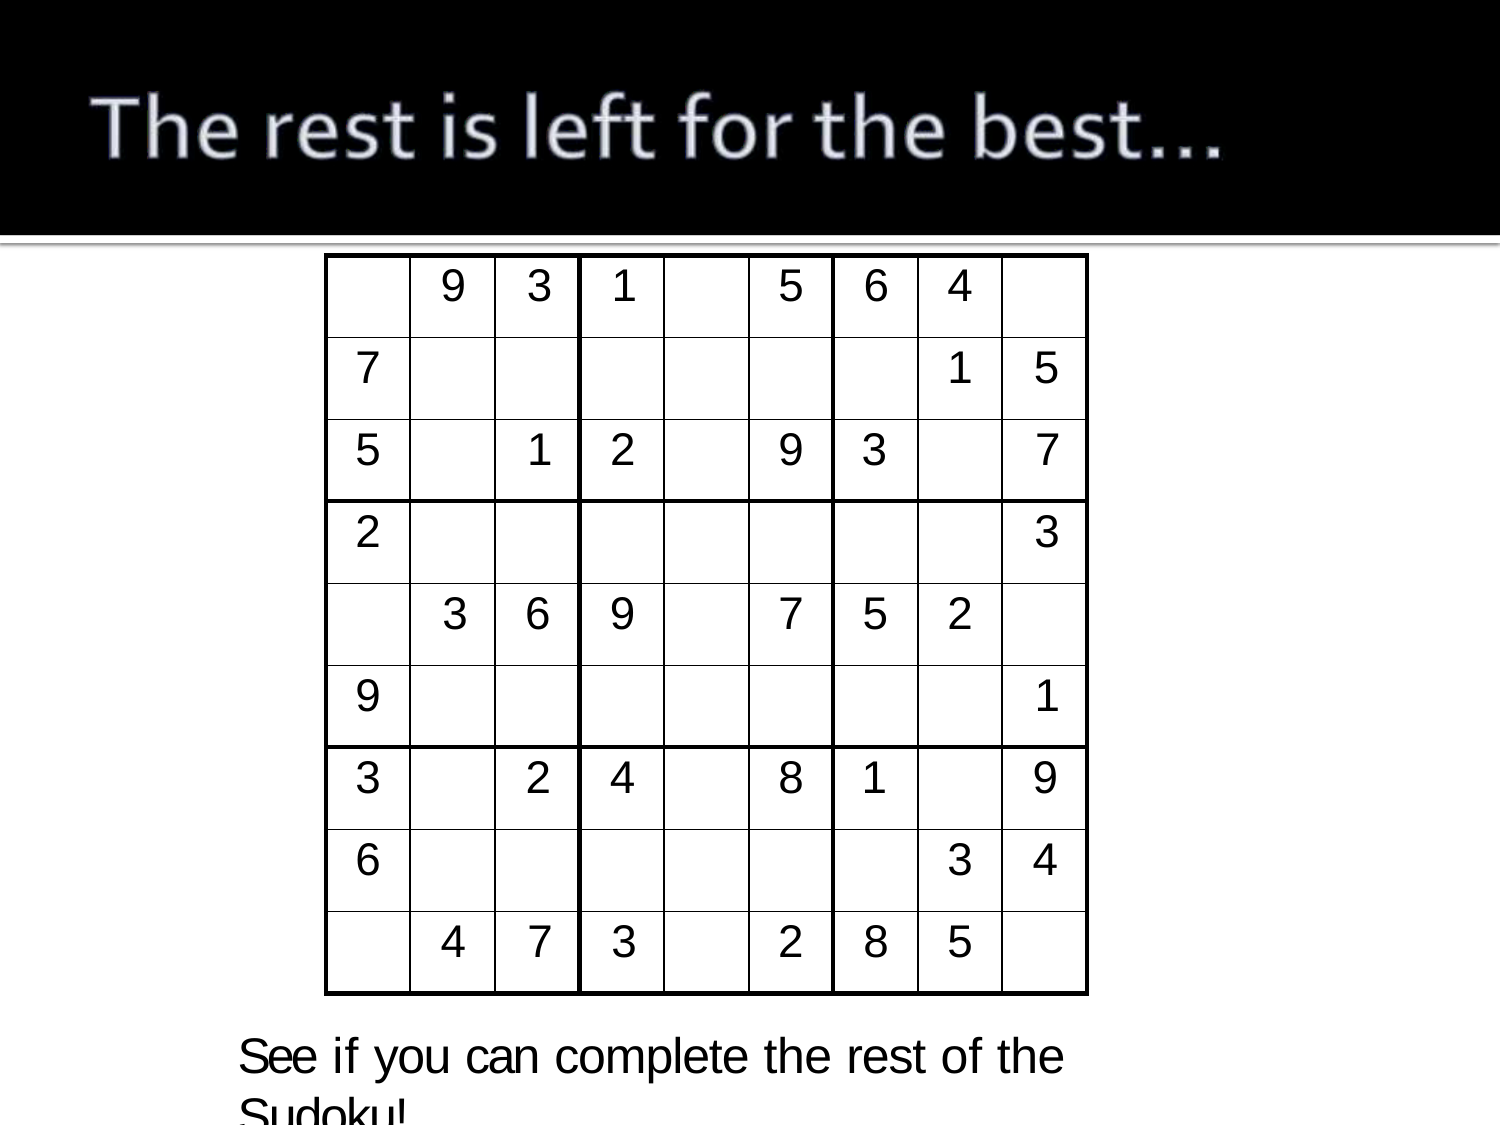

|  | 9 | 3 | 1 |  | 5 | 6 | 4 |  |
| --- | --- | --- | --- | --- | --- | --- | --- | --- |
| 7 |  |  |  |  |  |  | 1 | 5 |
| 5 |  | 1 | 2 |  | 9 | 3 |  | 7 |
| 2 |  |  |  |  |  |  |  | 3 |
|  | 3 | 6 | 9 |  | 7 | 5 | 2 |  |
| 9 |  |  |  |  |  |  |  | 1 |
| 3 |  | 2 | 4 |  | 8 | 1 |  | 9 |
| 6 |  |  |  |  |  |  | 3 | 4 |
|  | 4 | 7 | 3 |  | 2 | 8 | 5 |  |
See if you can complete the rest of the Sudoku!